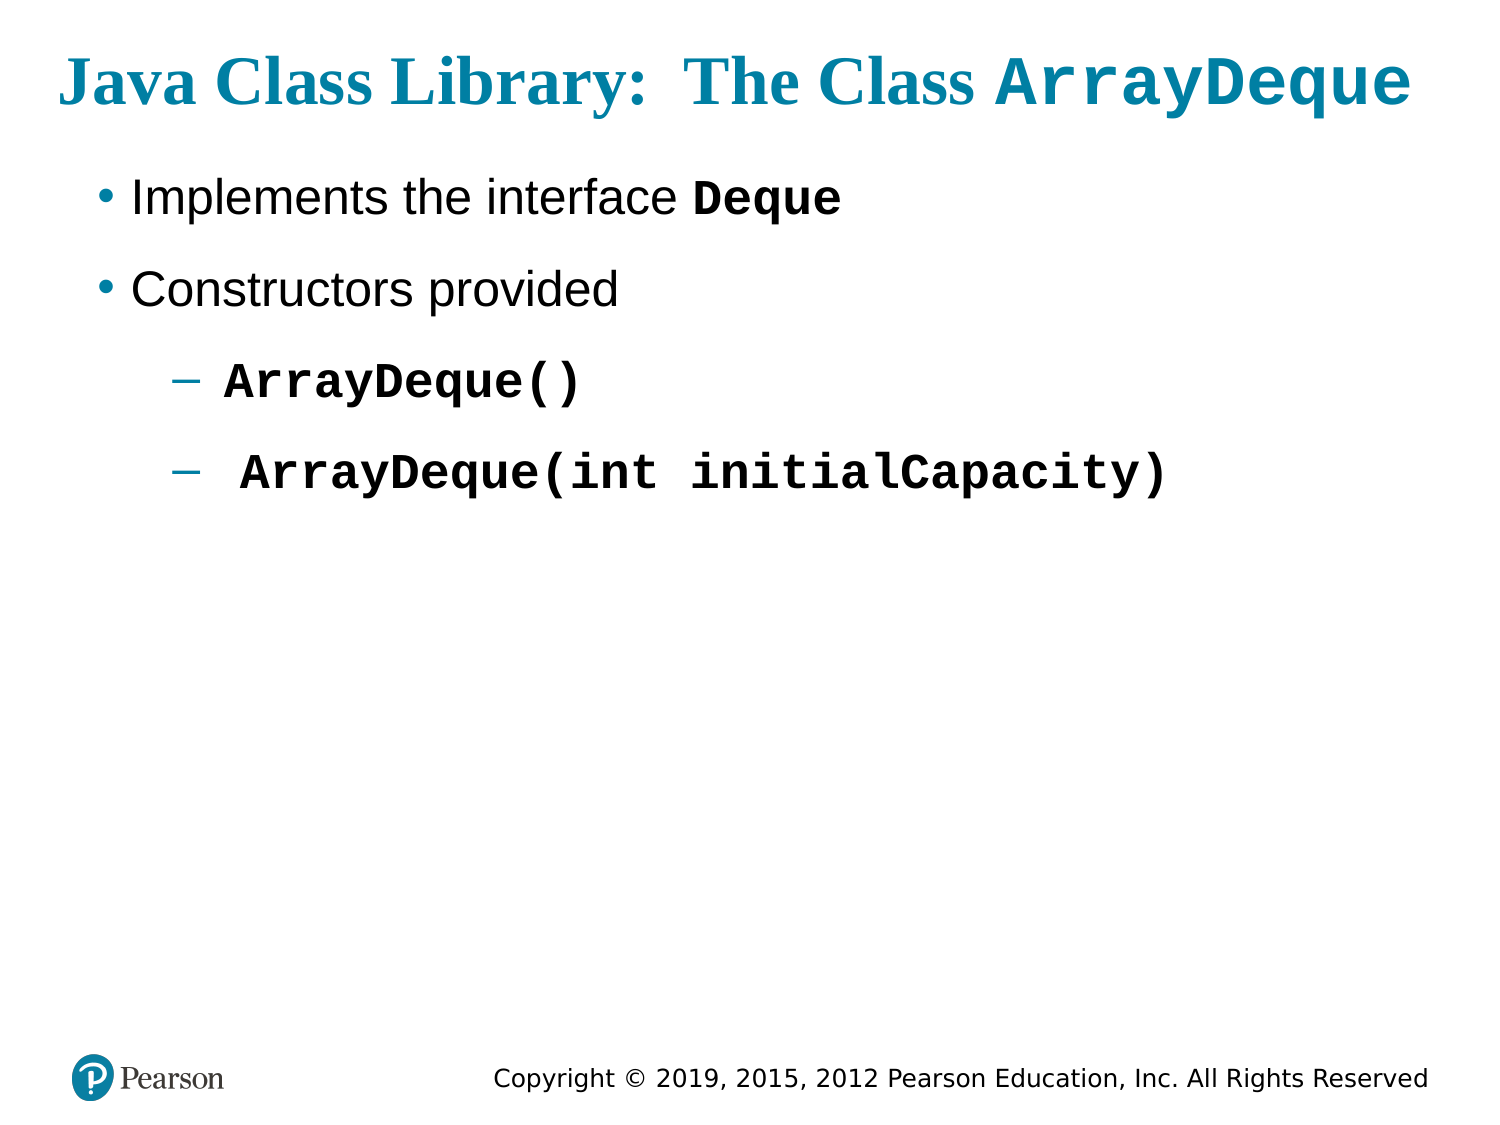

# Java Class Library:  The Class ArrayDeque
Implements the interface Deque
Constructors provided
 ArrayDeque()
 ArrayDeque(int initialCapacity)